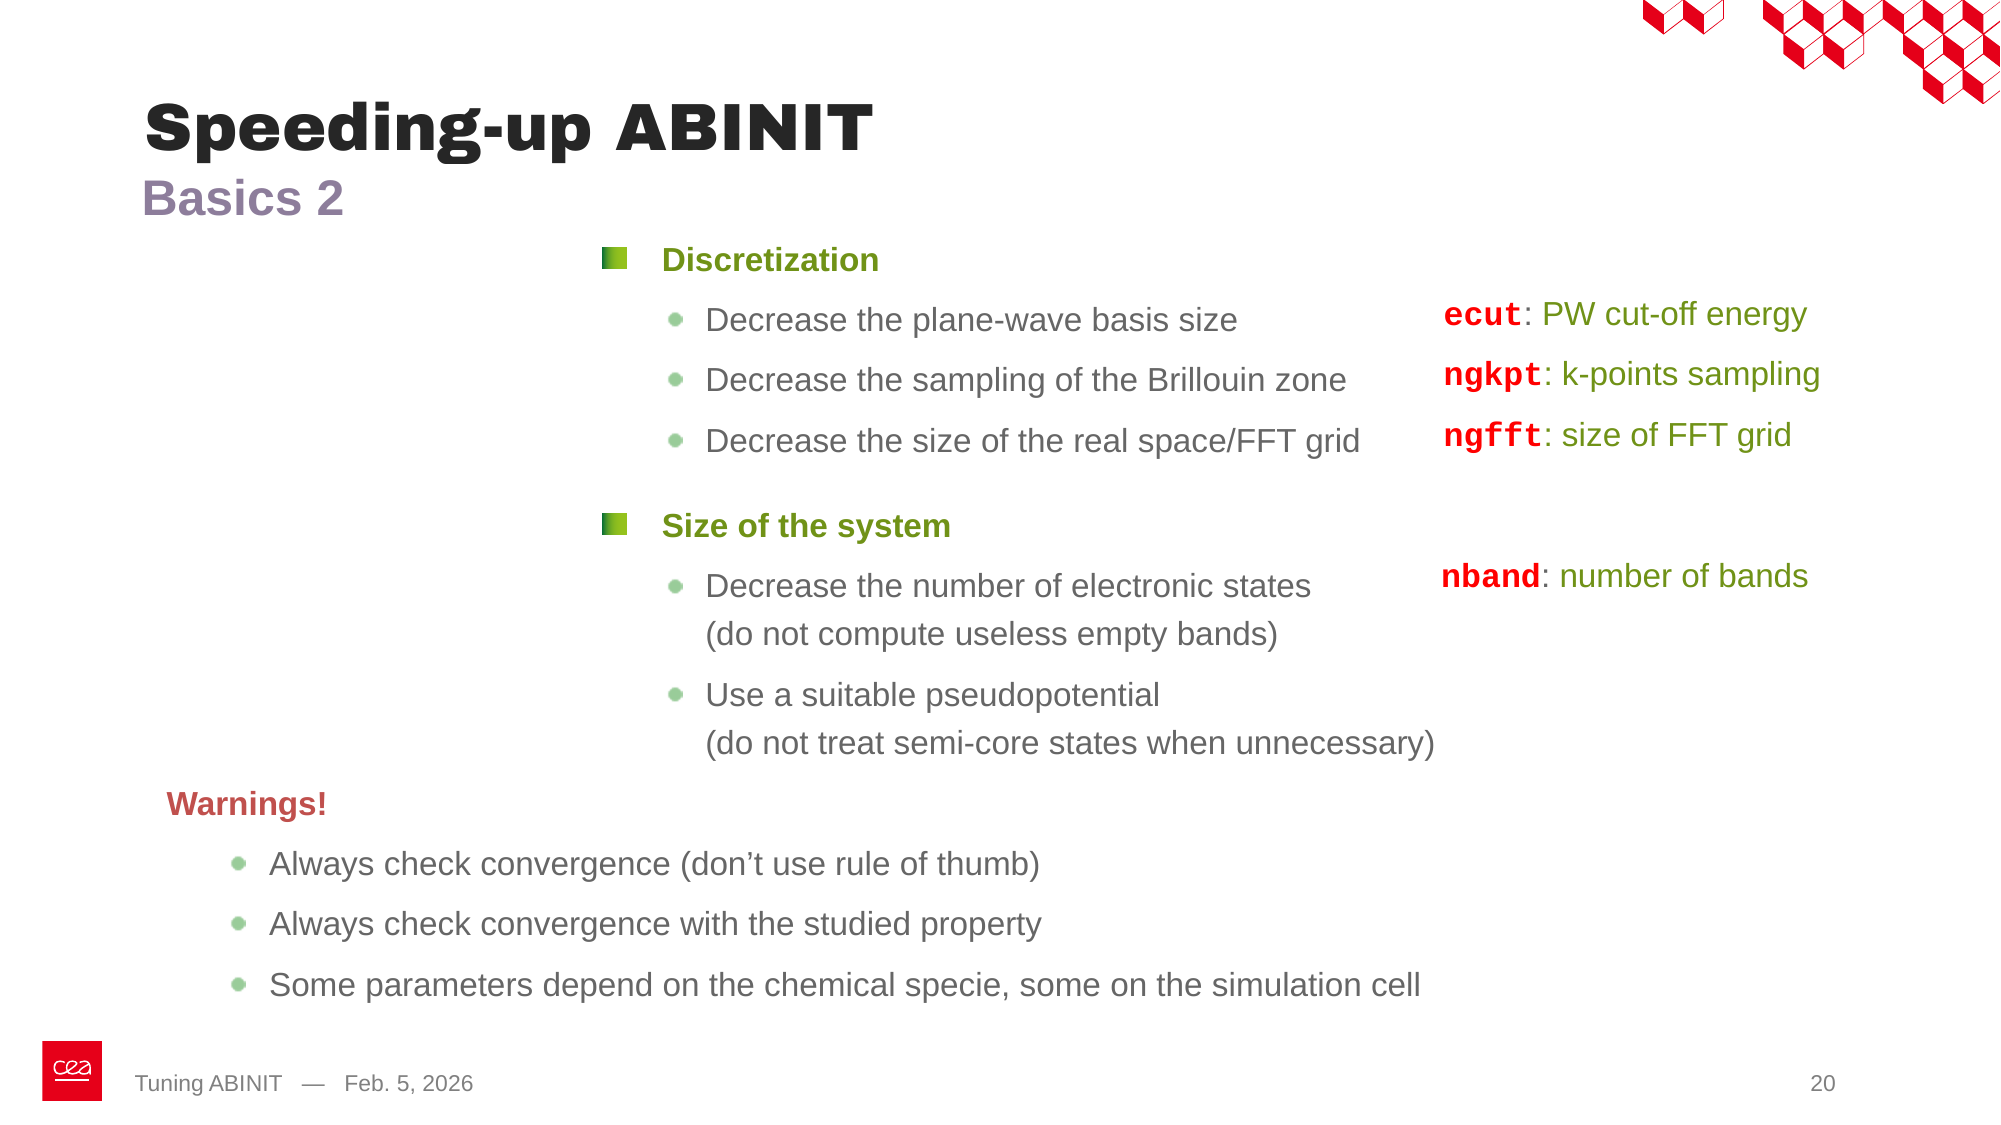

Speeding-up ABINIT

Basics 2
Discretization
Decrease the plane-wave basis size
Decrease the sampling of the Brillouin zone
Decrease the size of the real space/FFT grid
Size of the system
Decrease the number of electronic states
(do not compute useless empty bands)
Use a suitable pseudopotential
(do not treat semi-core states when unnecessary)

ecut: PW cut-off energy
ngkpt: k-points sampling
ngfft: size of FFT grid
nband: number of bands
Warnings!
Always check convergence (don’t use rule of thumb)
Always check convergence with the studied property
Some parameters depend on the chemical specie, some on the simulation cell